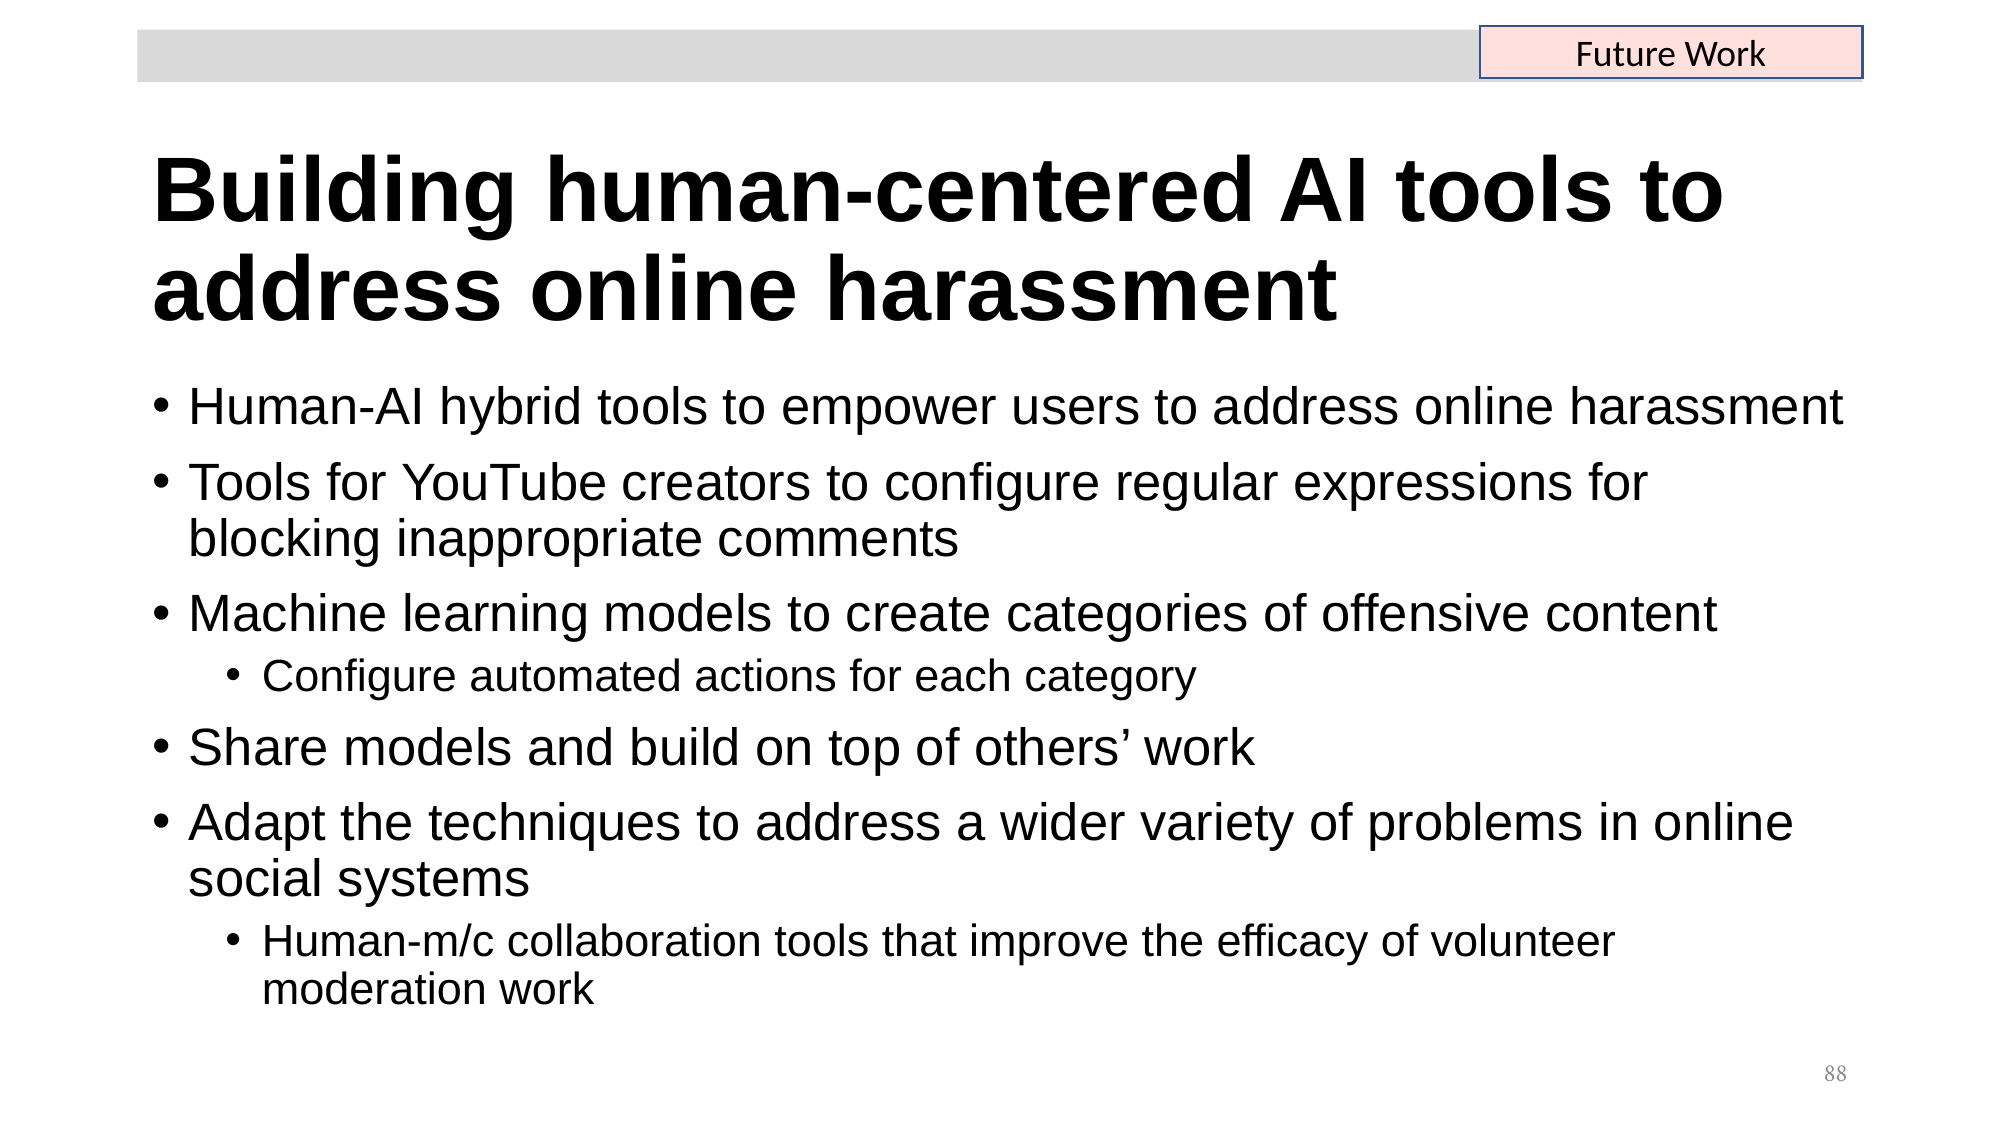

Future Work

# Building human-centered AI tools to address online harassment
Human-AI hybrid tools to empower users to address online harassment
Tools for YouTube creators to configure regular expressions for blocking inappropriate comments
Machine learning models to create categories of offensive content
Configure automated actions for each category
Share models and build on top of others’ work
Adapt the techniques to address a wider variety of problems in online social systems
Human-m/c collaboration tools that improve the efficacy of volunteer moderation work
88